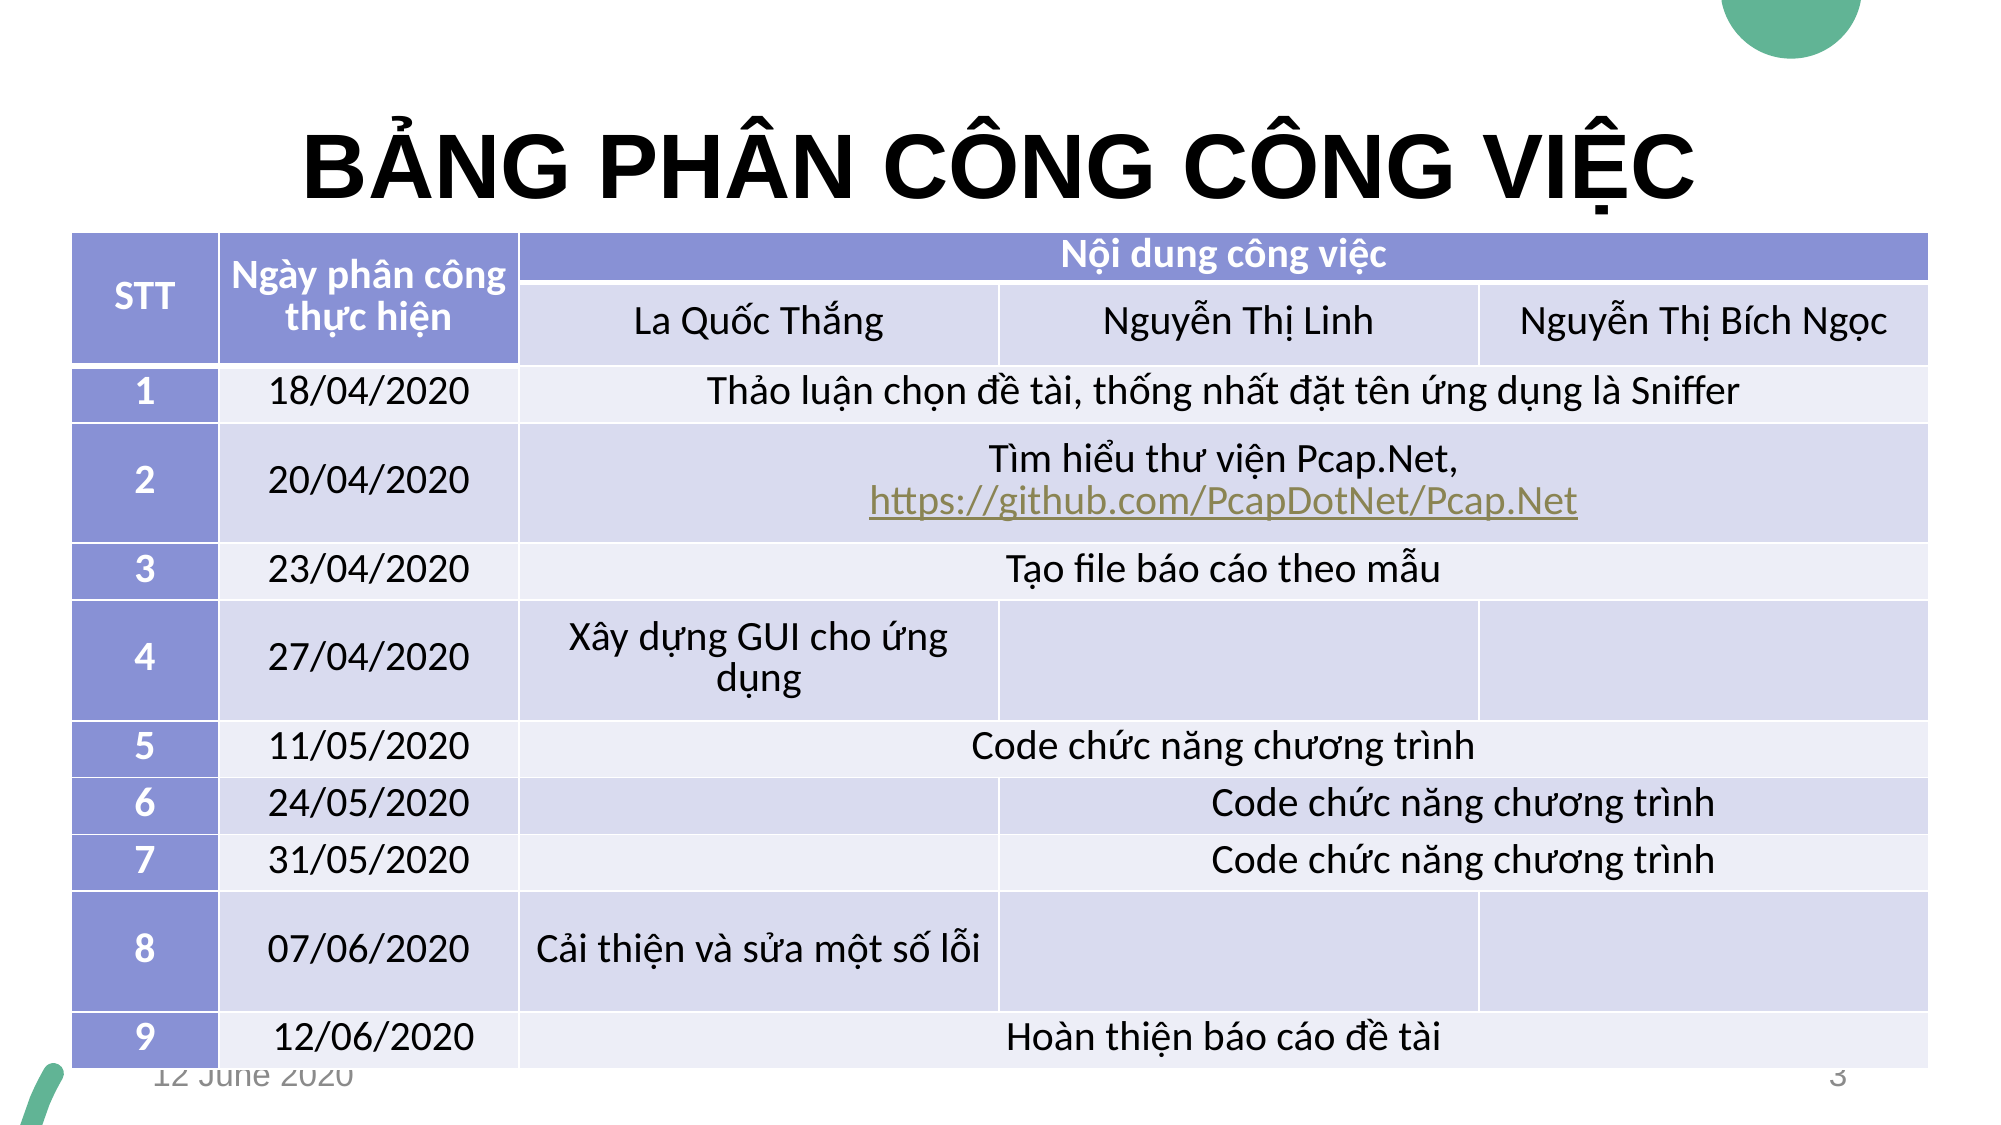

# BẢNG PHÂN CÔNG CÔNG VIỆC
| STT | Ngày phân công thực hiện | Nội dung công việc |  |  |
| --- | --- | --- | --- | --- |
|  |  | La Quốc Thắng | Nguyễn Thị Linh | Nguyễn Thị Bích Ngọc |
| 1 | 18/04/2020 | Thảo luận chọn đề tài, thống nhất đặt tên ứng dụng là Sniffer |  |  |
| 2 | 20/04/2020 | Tìm hiểu thư viện Pcap.Net, https://github.com/PcapDotNet/Pcap.Net |  |  |
| 3 | 23/04/2020 | Tạo file báo cáo theo mẫu |  |  |
| 4 | 27/04/2020 | Xây dựng GUI cho ứng dụng |  |  |
| 5 | 11/05/2020 | Code chức năng chương trình |  |  |
| 6 | 24/05/2020 |  | Code chức năng chương trình |  |
| 7 | 31/05/2020 |  | Code chức năng chương trình |  |
| 8 | 07/06/2020 | Cải thiện và sửa một số lỗi |  |  |
| 9 | 12/06/2020 | Hoàn thiện báo cáo đề tài |  |  |
12 June 2020
3